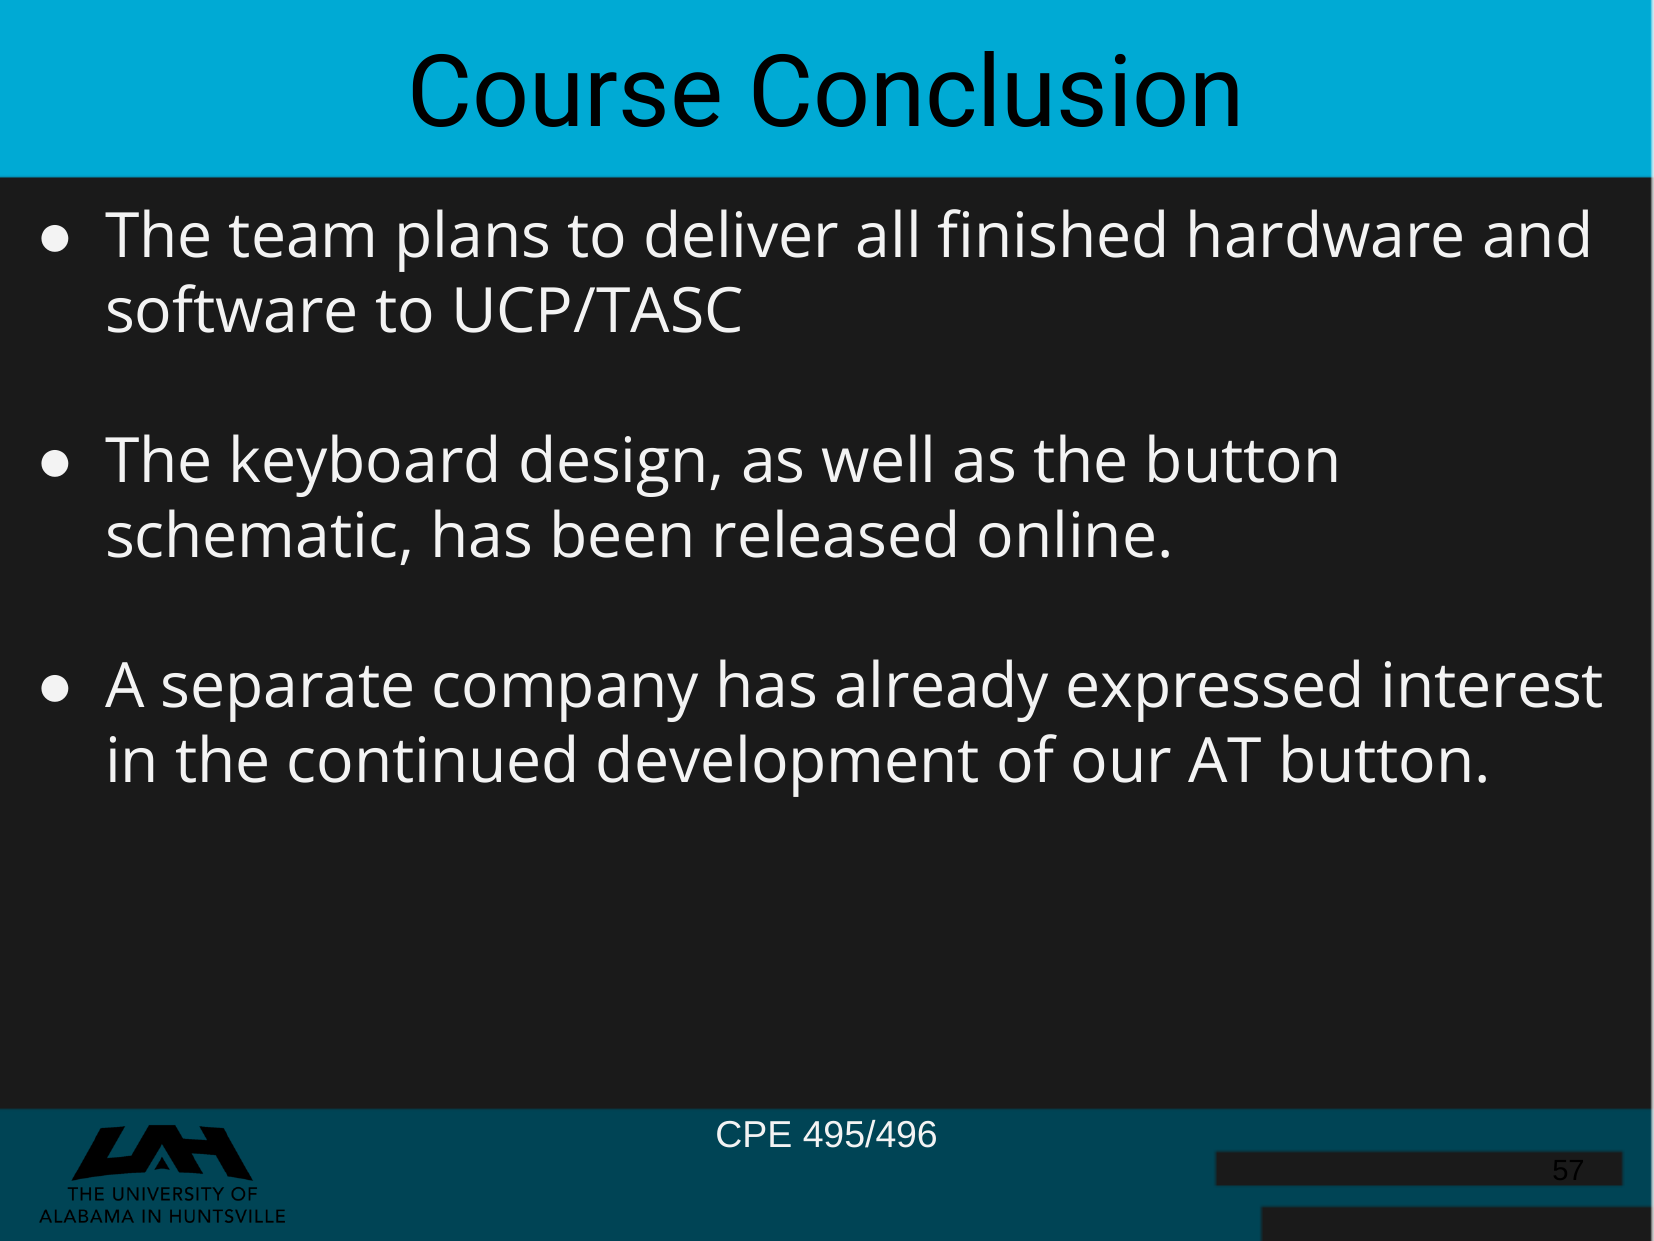

Course Conclusion
The team plans to deliver all finished hardware and software to UCP/TASC

The keyboard design, as well as the button schematic, has been released online.

A separate company has already expressed interest in the continued development of our AT button.
57